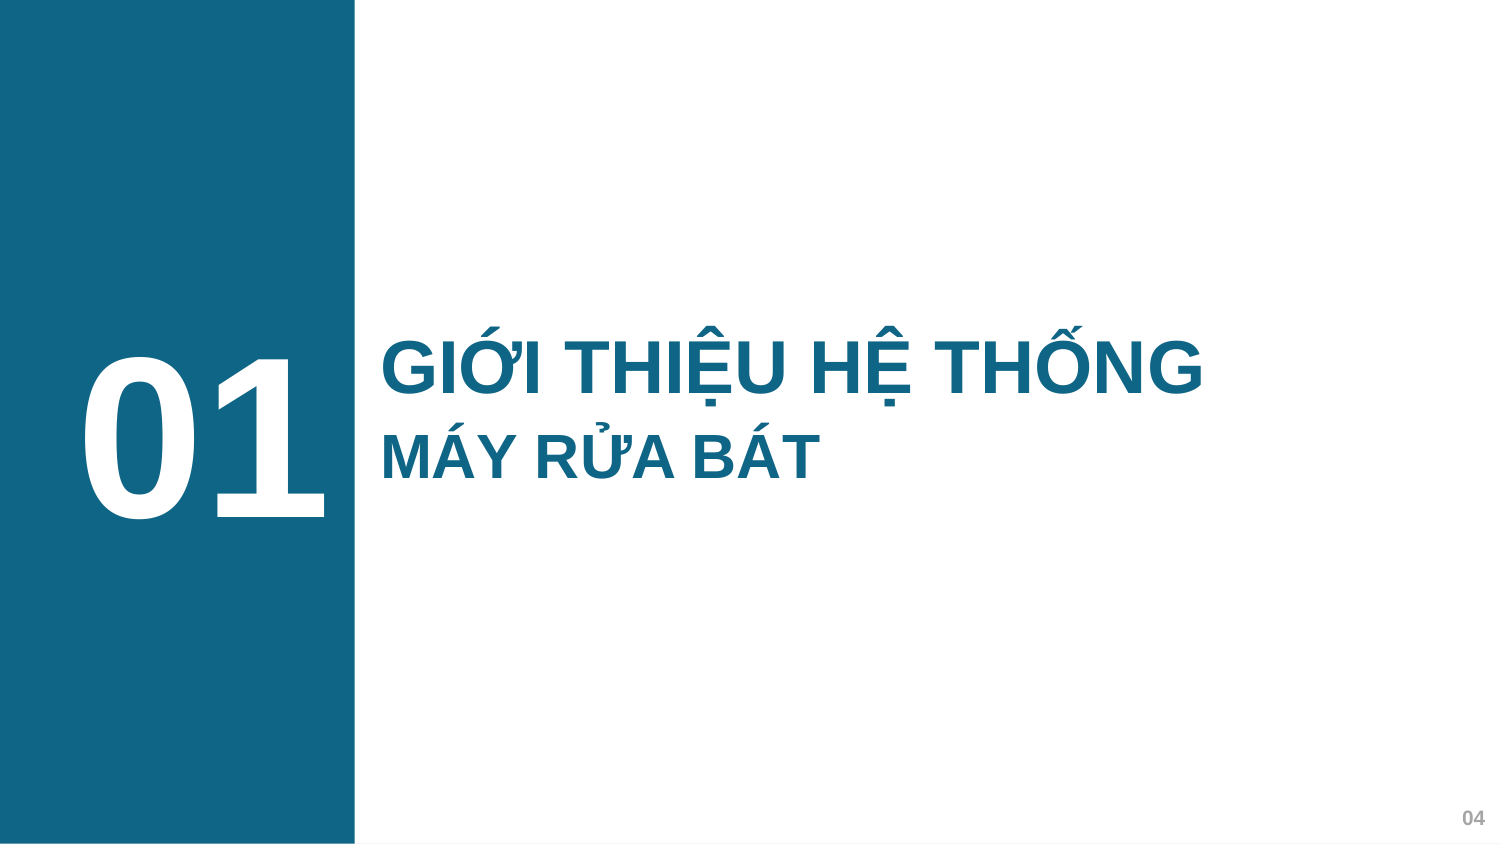

ESBLF, 2021.1, 12981

01
# GIỚI THIỆU HỆ THỐNG MÁY RỬA BÁT
04